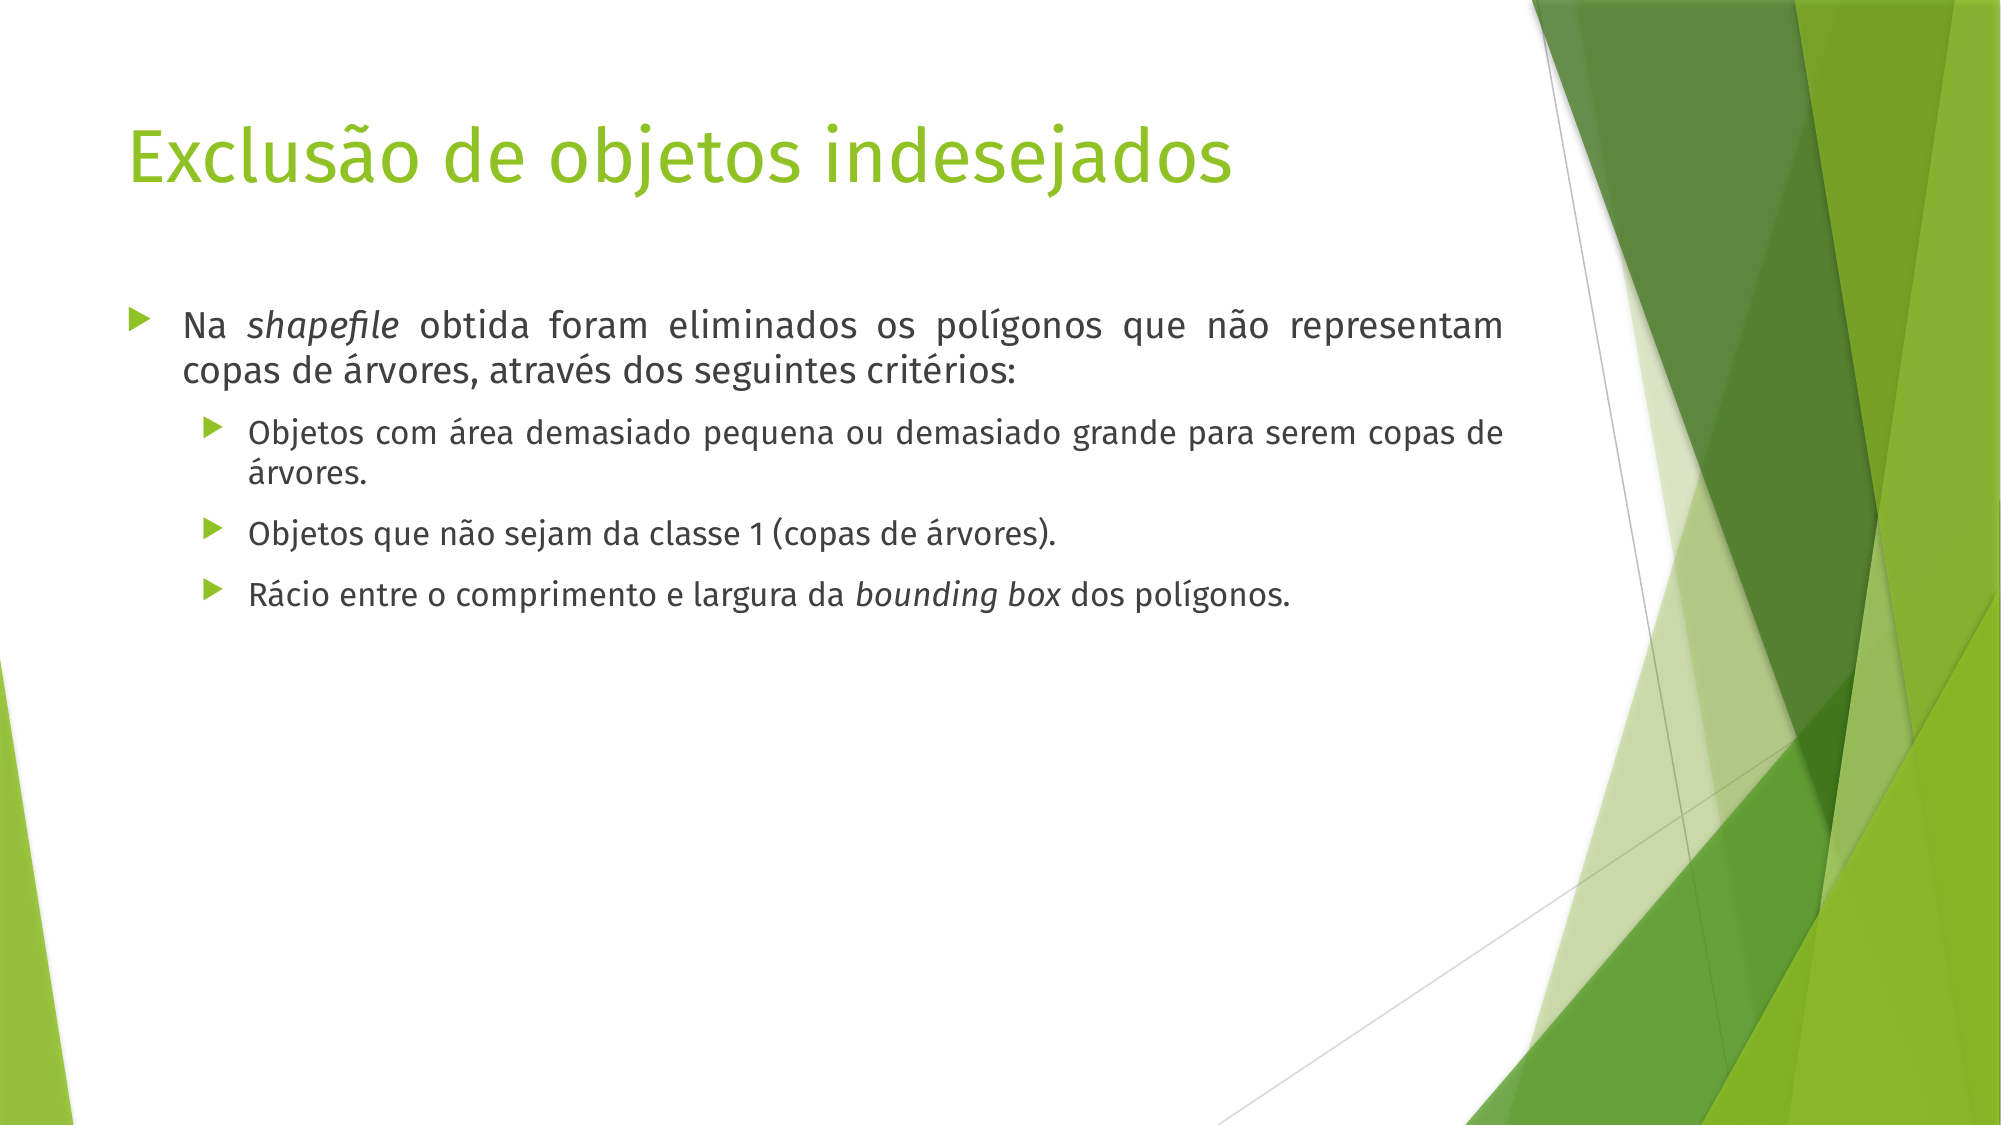

# Exclusão de objetos indesejados
Na shapefile obtida foram eliminados os polígonos que não representam copas de árvores, através dos seguintes critérios:
Objetos com área demasiado pequena ou demasiado grande para serem copas de árvores.
Objetos que não sejam da classe 1 (copas de árvores).
Rácio entre o comprimento e largura da bounding box dos polígonos.